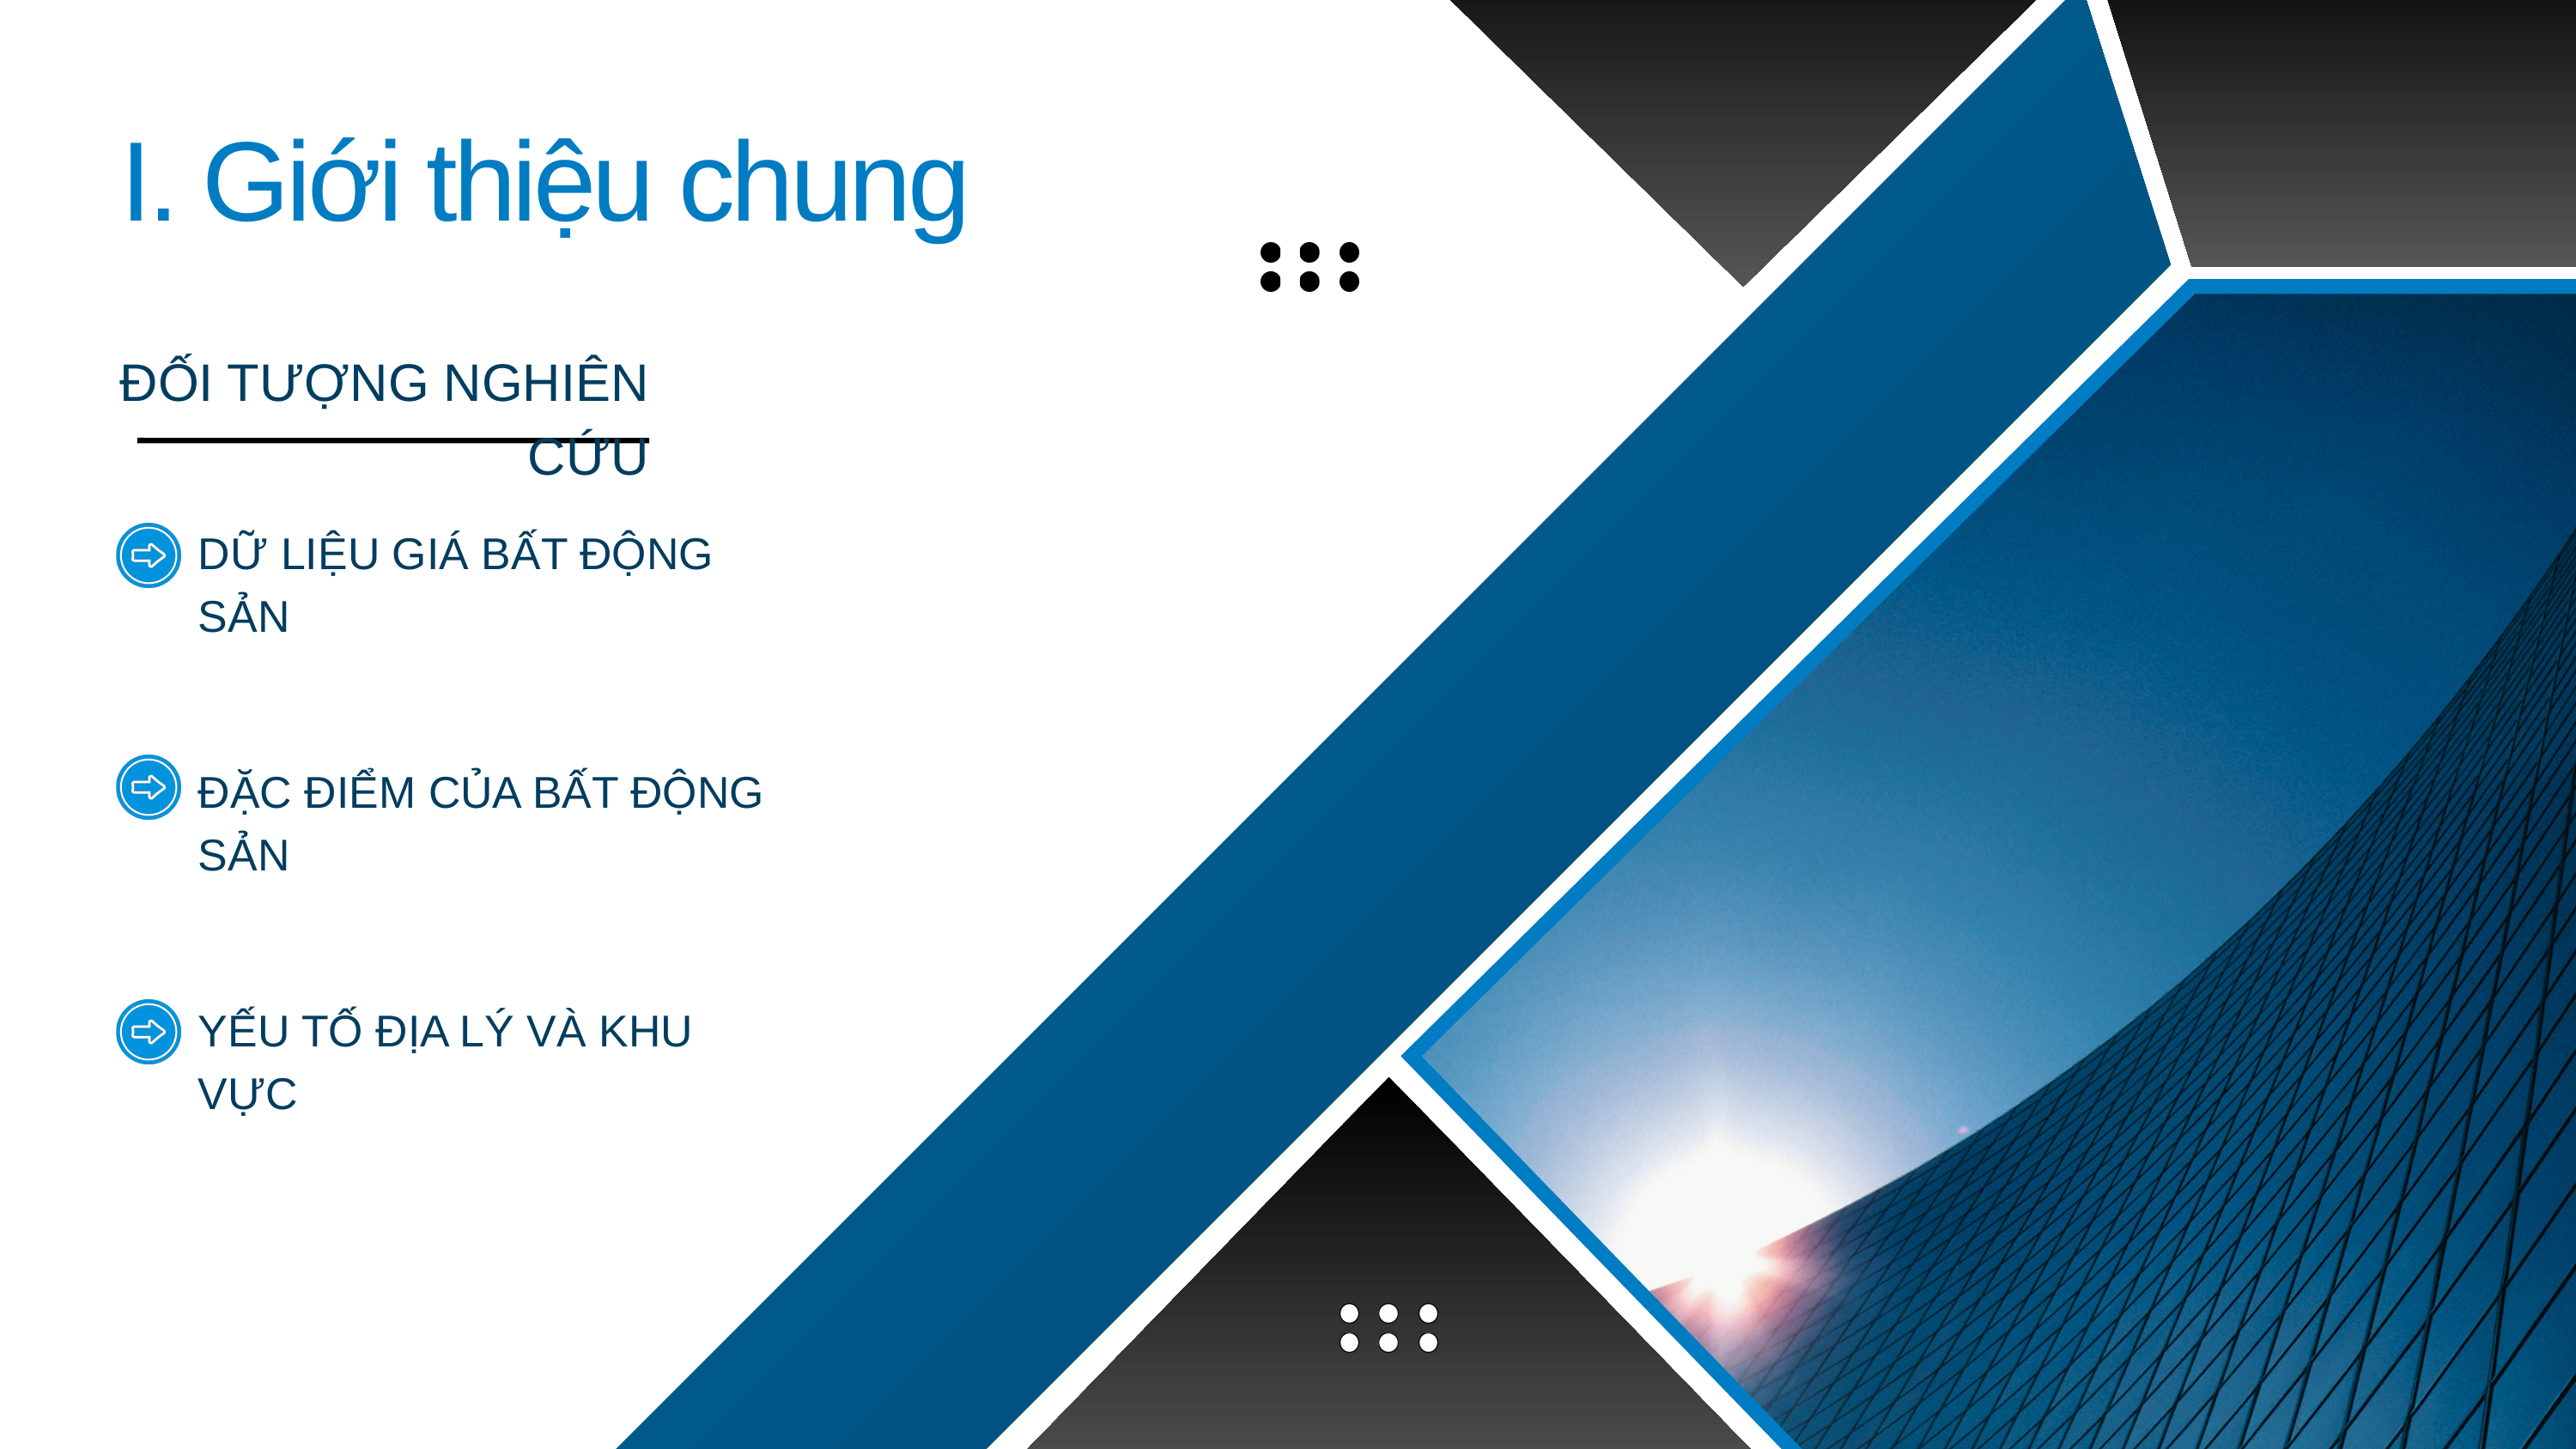

I. Giới thiệu chung

ĐỐI TƯỢNG NGHIÊN CỨU

DỮ LIỆU GIÁ BẤT ĐỘNG SẢN

ĐẶC ĐIỂM CỦA BẤT ĐỘNG SẢN

YẾU TỐ ĐỊA LÝ VÀ KHU VỰC